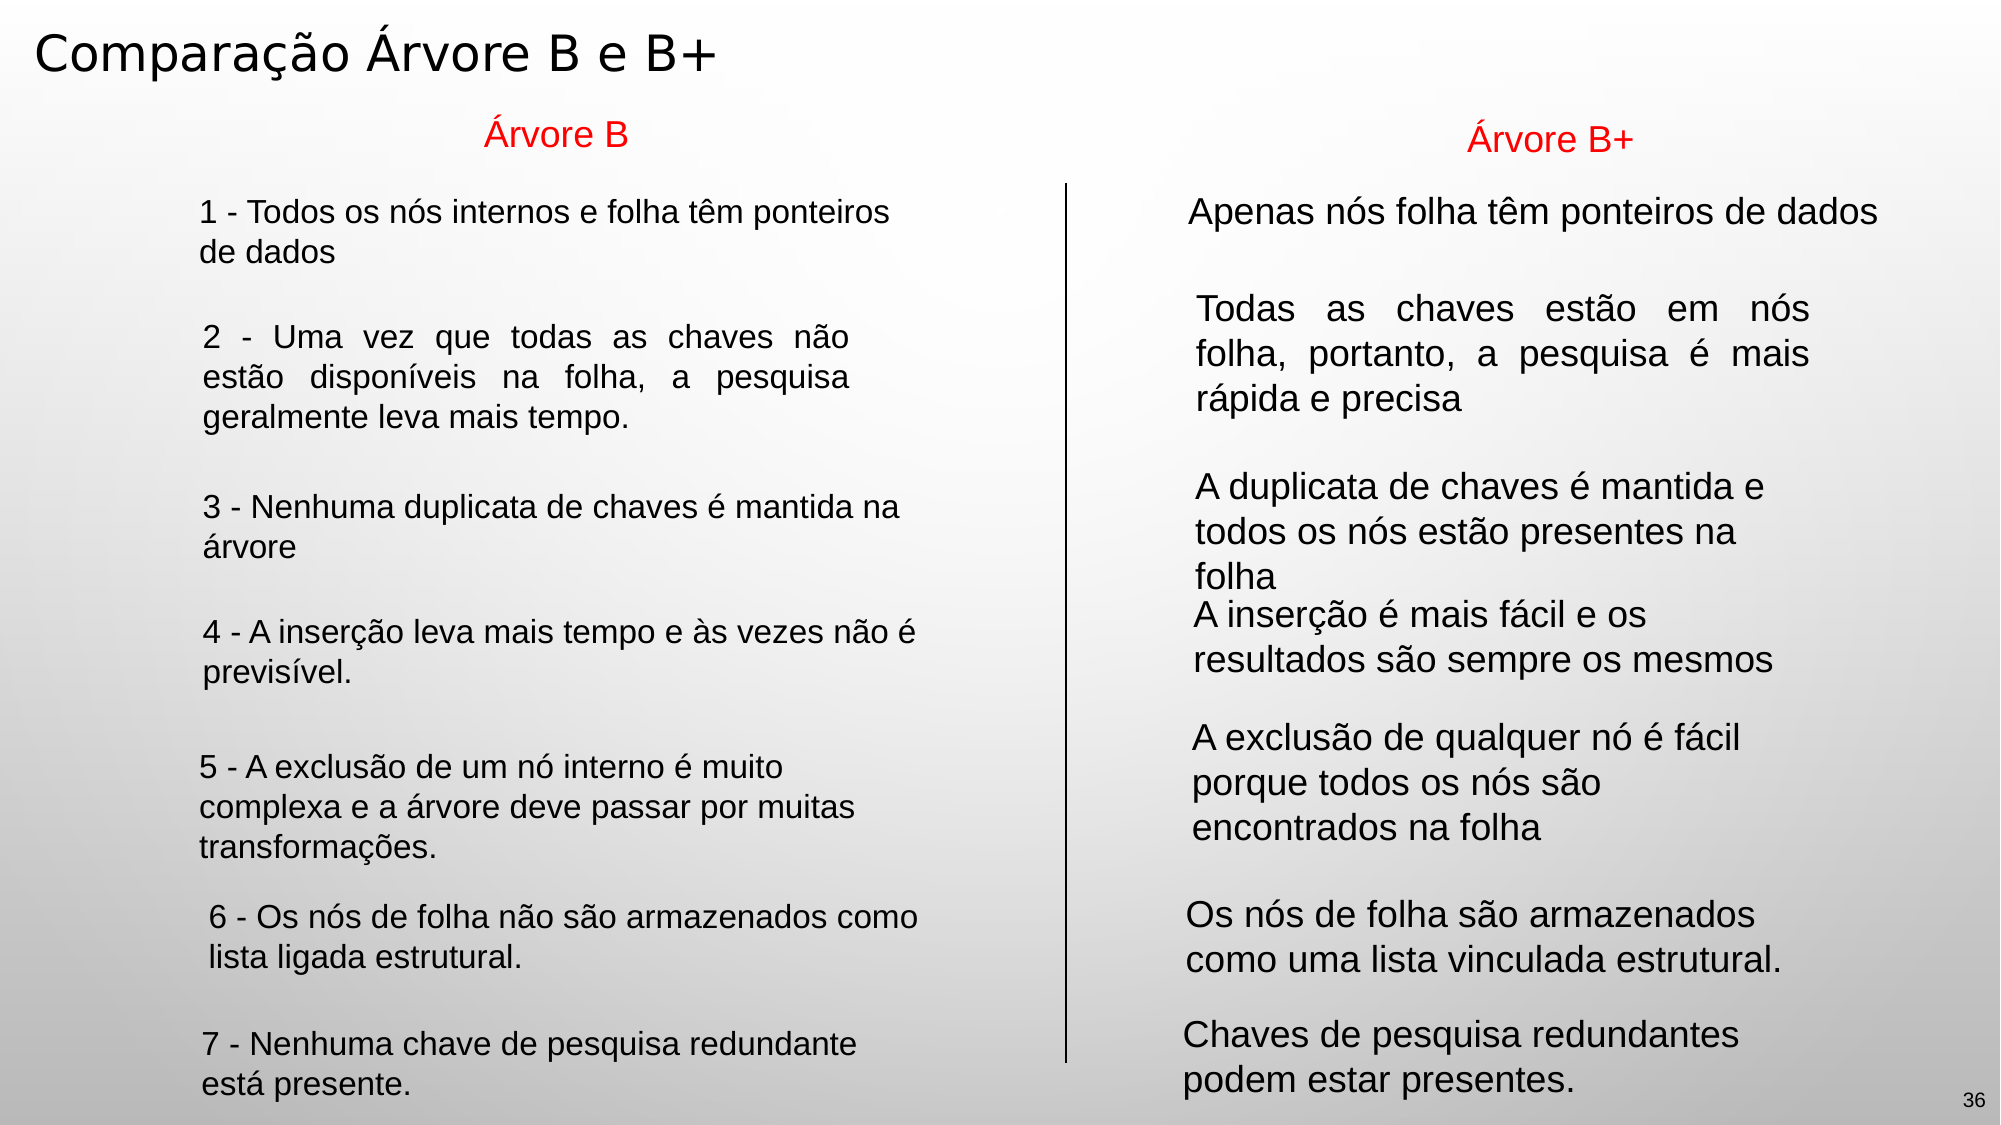

Comparação Árvore B e B+
Árvore B
Árvore B+
Apenas nós folha têm ponteiros de dados
1 - Todos os nós internos e folha têm ponteiros de dados
Todas as chaves estão em nós folha, portanto, a pesquisa é mais rápida e precisa
2 - Uma vez que todas as chaves não estão disponíveis na folha, a pesquisa geralmente leva mais tempo.
A duplicata de chaves é mantida e todos os nós estão presentes na folha
3 - Nenhuma duplicata de chaves é mantida na árvore
A inserção é mais fácil e os resultados são sempre os mesmos
4 - A inserção leva mais tempo e às vezes não é previsível.
A exclusão de qualquer nó é fácil porque todos os nós são encontrados na folha
5 - A exclusão de um nó interno é muito complexa e a árvore deve passar por muitas transformações.
Os nós de folha são armazenados como uma lista vinculada estrutural.
6 - Os nós de folha não são armazenados como lista ligada estrutural.
Chaves de pesquisa redundantes podem estar presentes.
7 - Nenhuma chave de pesquisa redundante está presente.
36